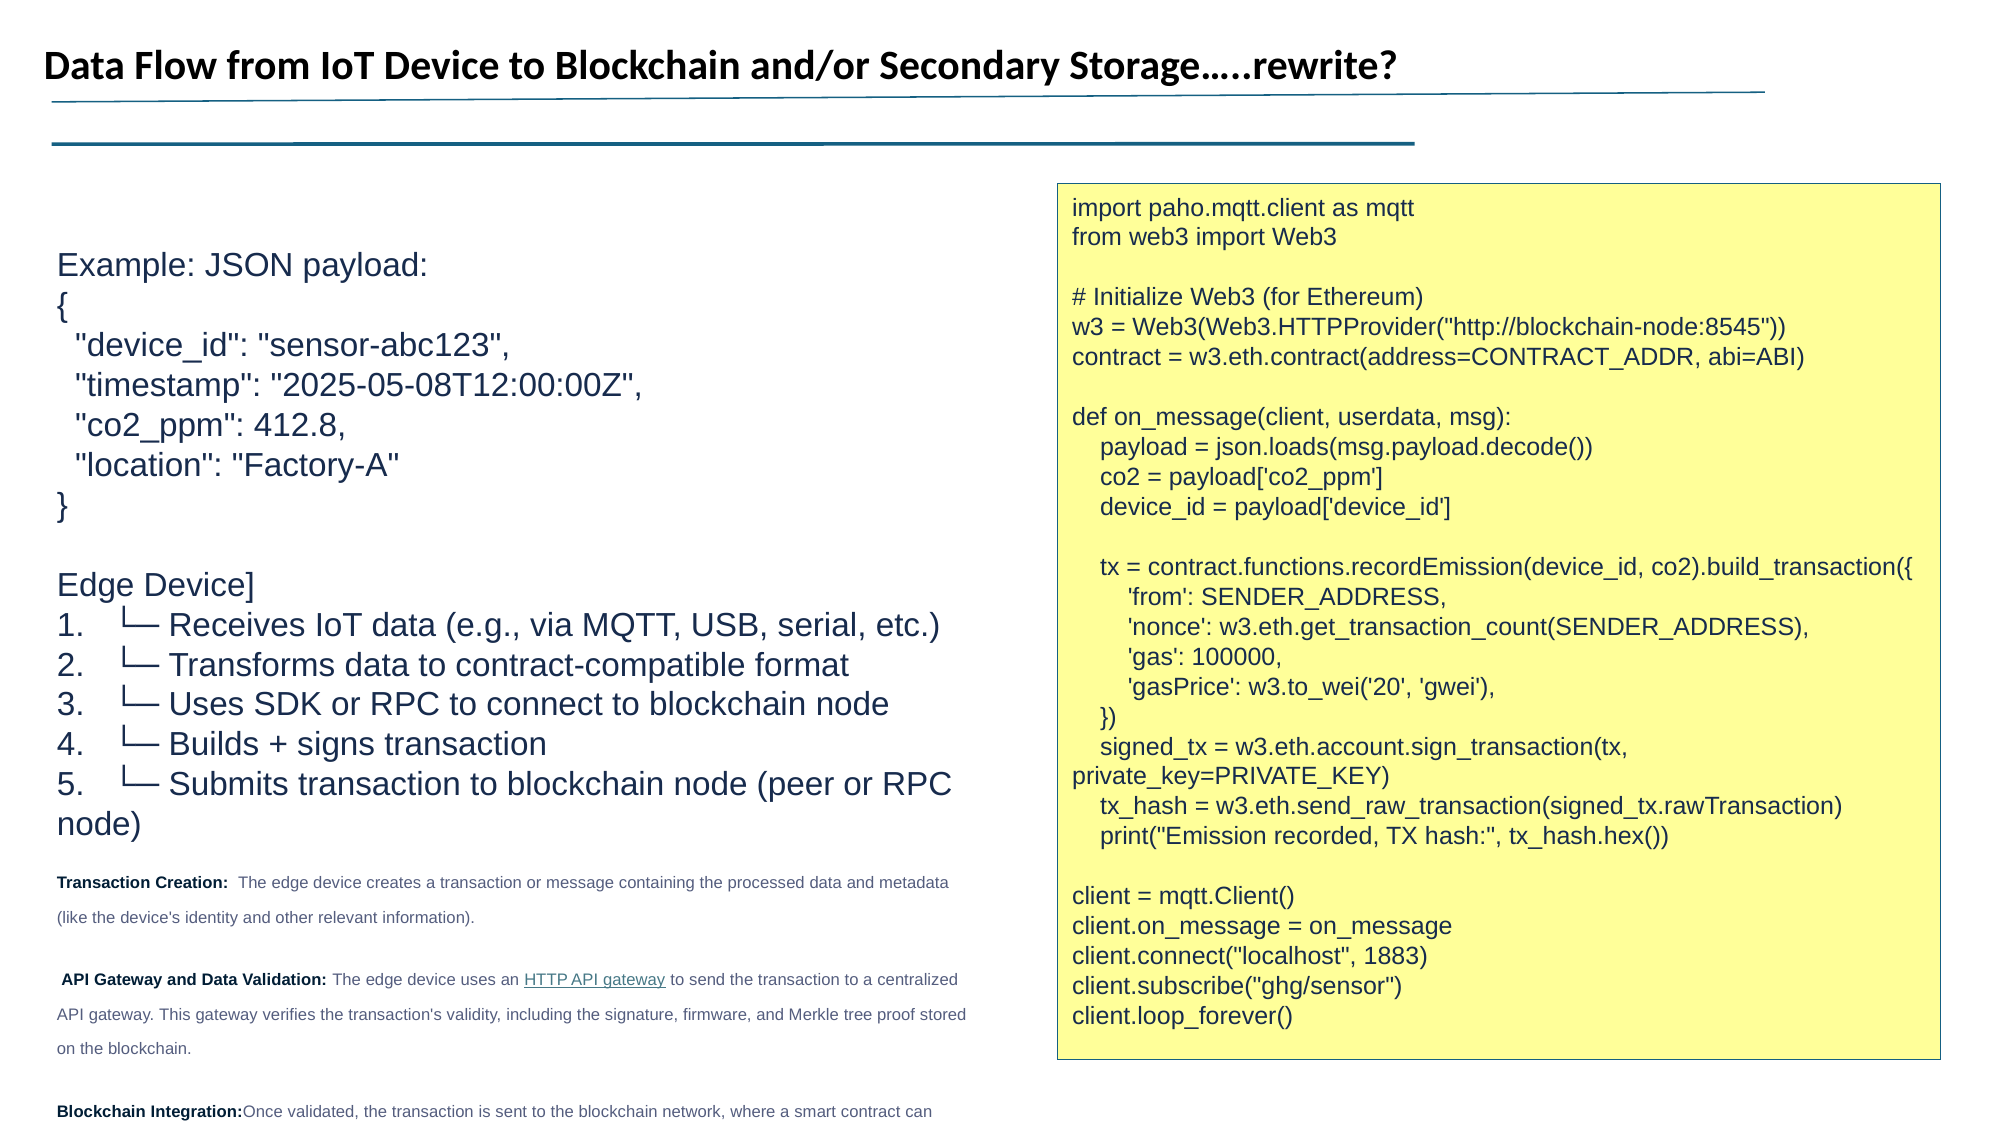

Data Flow from IoT Device to Blockchain and/or Secondary Storage…..rewrite?
import paho.mqtt.client as mqtt
from web3 import Web3

# Initialize Web3 (for Ethereum)
w3 = Web3(Web3.HTTPProvider("http://blockchain-node:8545"))
contract = w3.eth.contract(address=CONTRACT_ADDR, abi=ABI)

def on_message(client, userdata, msg):
    payload = json.loads(msg.payload.decode())
    co2 = payload['co2_ppm']
    device_id = payload['device_id']

    tx = contract.functions.recordEmission(device_id, co2).build_transaction({
        'from': SENDER_ADDRESS,
        'nonce': w3.eth.get_transaction_count(SENDER_ADDRESS),
        'gas': 100000,
        'gasPrice': w3.to_wei('20', 'gwei'),
    })
    signed_tx = w3.eth.account.sign_transaction(tx, private_key=PRIVATE_KEY)
    tx_hash = w3.eth.send_raw_transaction(signed_tx.rawTransaction)
    print("Emission recorded, TX hash:", tx_hash.hex())

client = mqtt.Client()
client.on_message = on_message
client.connect("localhost", 1883)
client.subscribe("ghg/sensor")
client.loop_forever()

Example: JSON payload:
{
  "device_id": "sensor-abc123",
  "timestamp": "2025-05-08T12:00:00Z",
  "co2_ppm": 412.8,
  "location": "Factory-A"
}

Edge Device]
   └─ Receives IoT data (e.g., via MQTT, USB, serial, etc.)
   └─ Transforms data to contract-compatible format
   └─ Uses SDK or RPC to connect to blockchain node
   └─ Builds + signs transaction
   └─ Submits transaction to blockchain node (peer or RPC node)
Transaction Creation:  The edge device creates a transaction or message containing the processed data and metadata (like the device's identity and other relevant information).
 API Gateway and Data Validation: The edge device uses an HTTP API gateway to send the transaction to a centralized API gateway. This gateway verifies the transaction's validity, including the signature, firmware, and Merkle tree proof stored on the blockchain.
Blockchain Integration:Once validated, the transaction is sent to the blockchain network, where a smart contract can access and process the data.